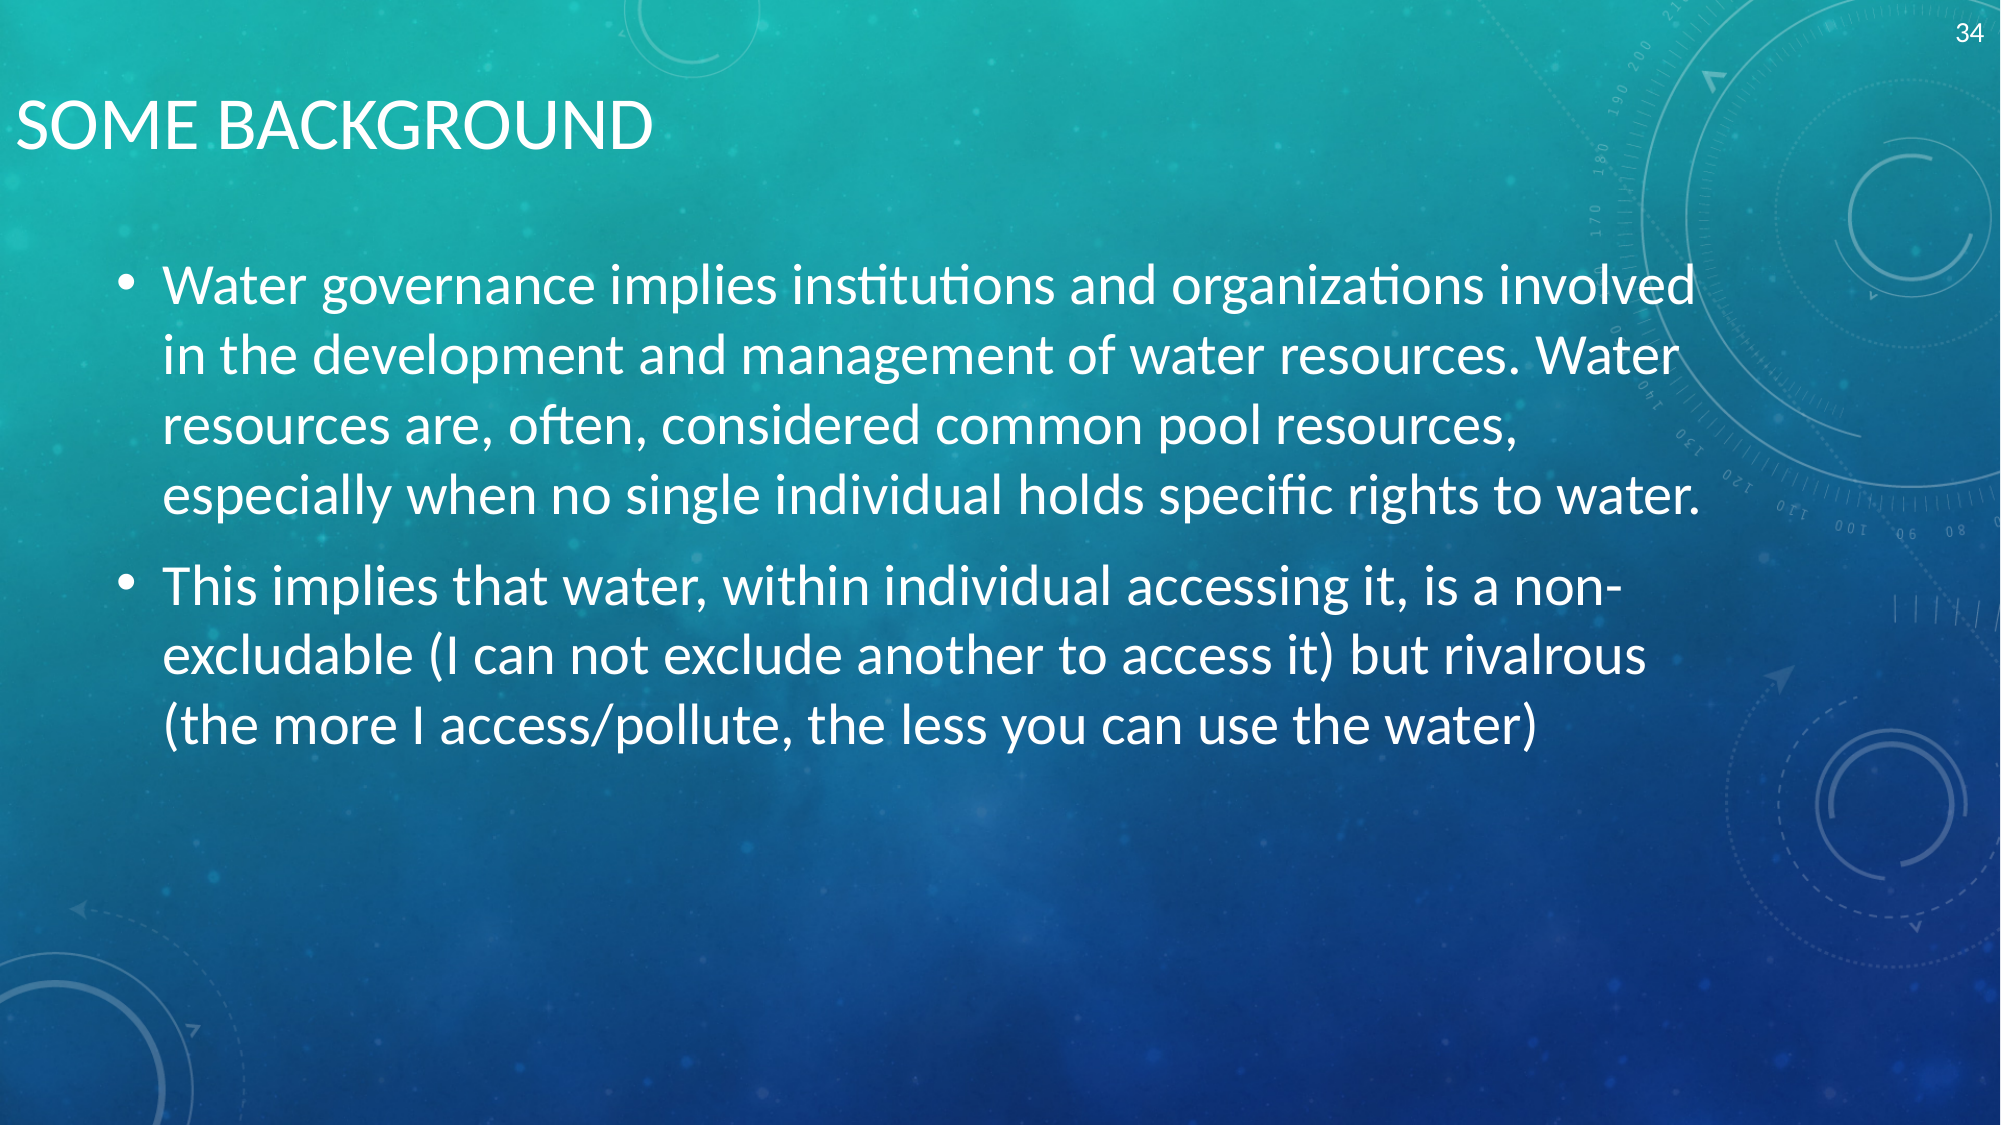

# Some background
34
Water governance implies institutions and organizations involved in the development and management of water resources. Water resources are, often, considered common pool resources, especially when no single individual holds specific rights to water.
This implies that water, within individual accessing it, is a non-excludable (I can not exclude another to access it) but rivalrous (the more I access/pollute, the less you can use the water)